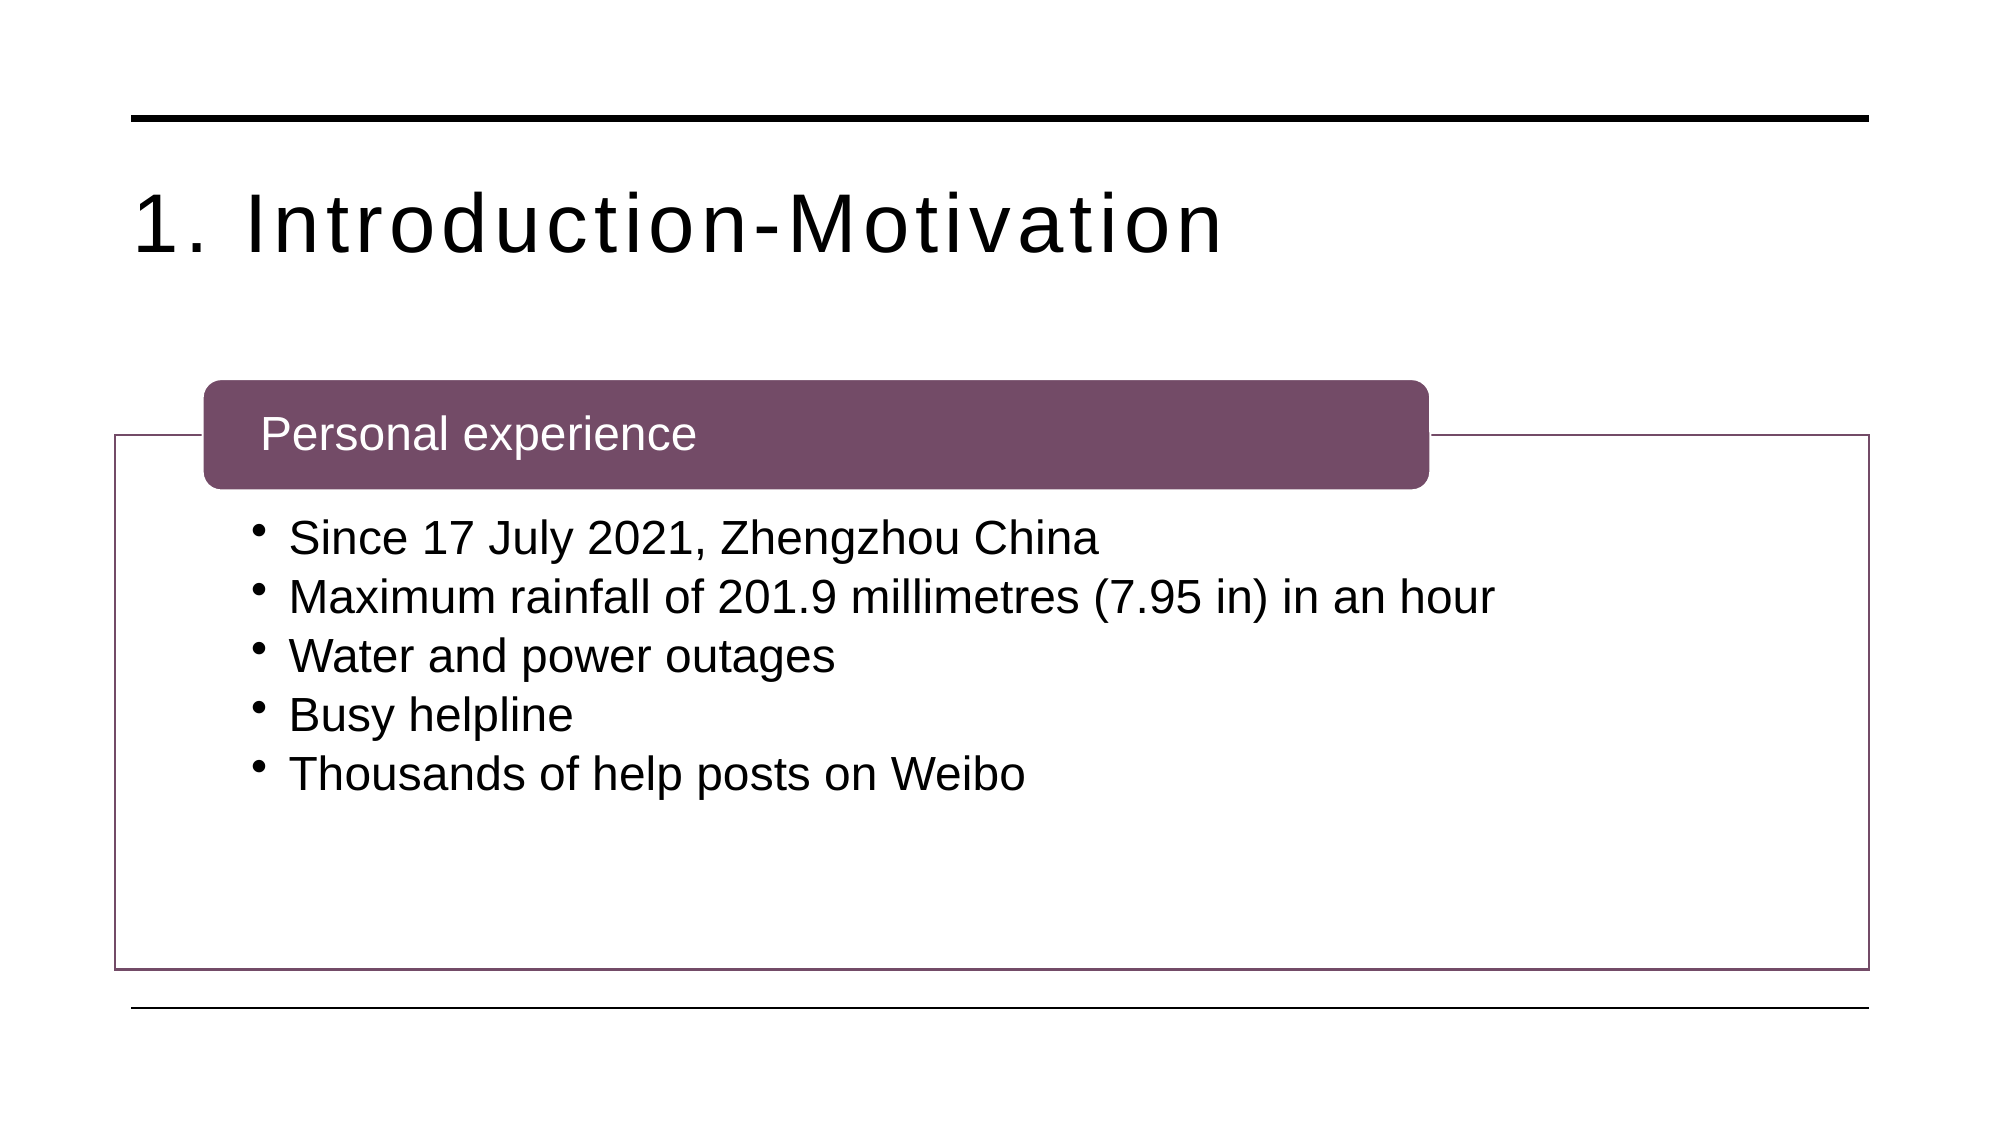

# 1. Introduction-Motivation
Since 17 July 2021, Zhengzhou China
Maximum rainfall of 201.9 millimetres (7.95 in) in an hour
Water and power outages
Busy helpline
Thousands of help posts on Weibo
Personal experience